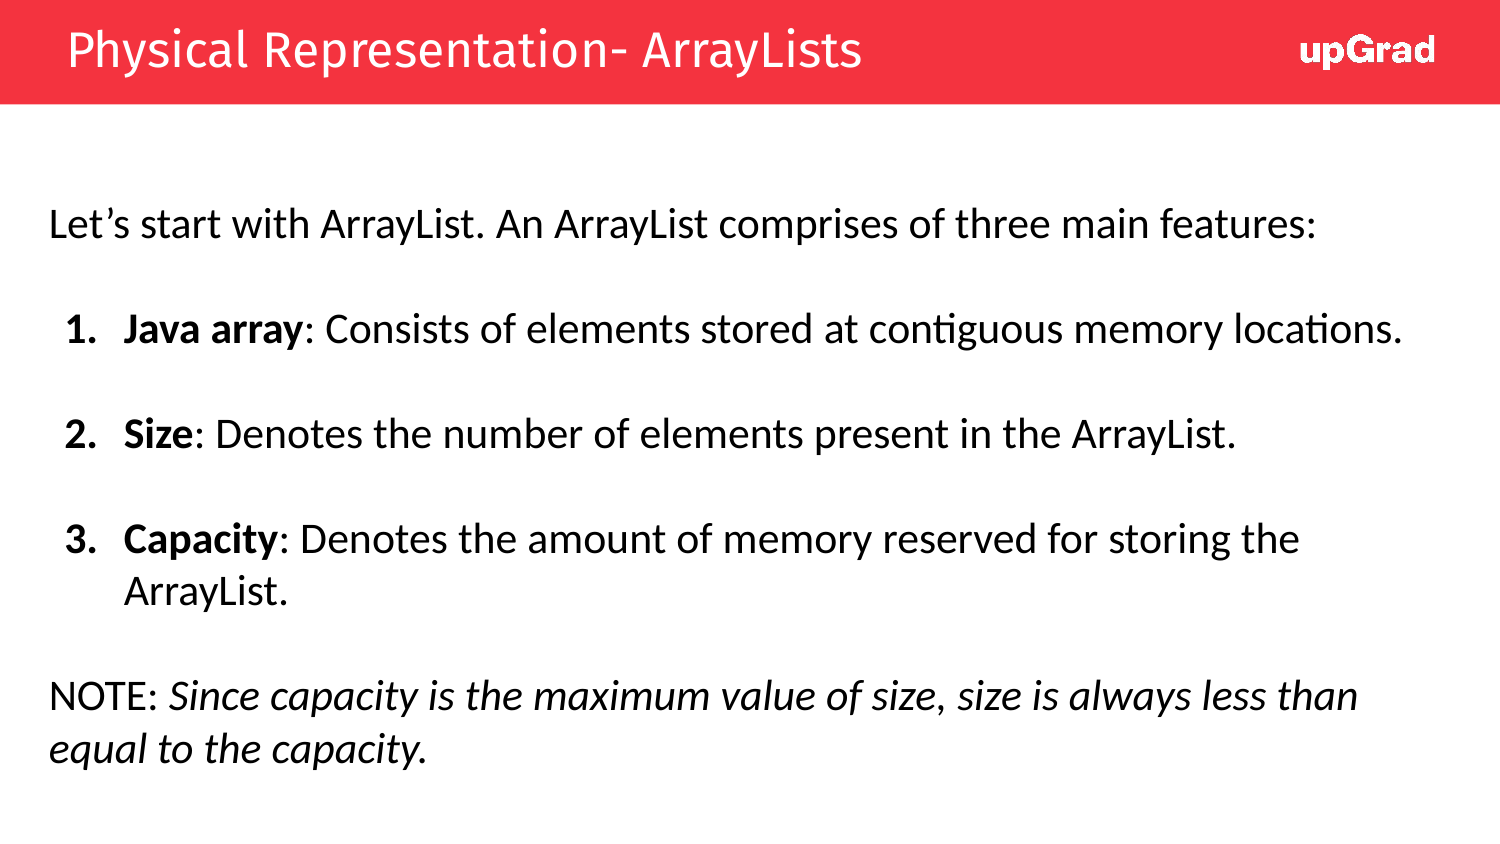

# Physical Representation- ArrayLists

Let’s start with ArrayList. An ArrayList comprises of three main features:

Java array: Consists of elements stored at contiguous memory locations.

Size: Denotes the number of elements present in the ArrayList.

Capacity: Denotes the amount of memory reserved for storing the ArrayList.

NOTE: Since capacity is the maximum value of size, size is always less than equal to the capacity.